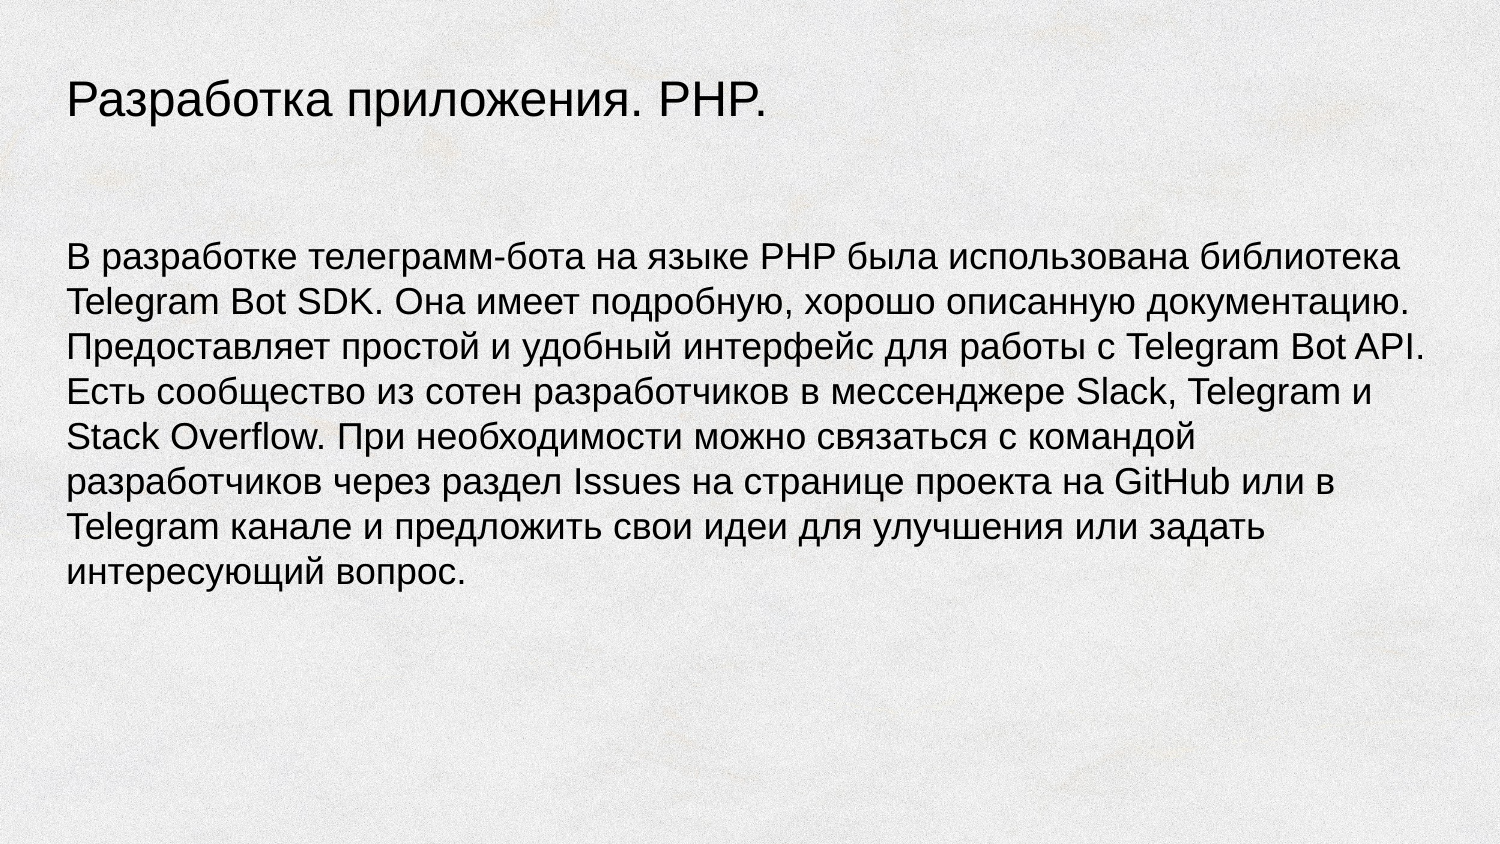

# Разработка приложения. PHP.
В разработке телеграмм-бота на языке PHP была использована библиотека Telegram Bot SDK. Она имеет подробную, хорошо описанную документацию. Предоставляет простой и удобный интерфейс для работы с Telegram Bot API. Есть сообщество из сотен разработчиков в мессенджере Slack, Telegram и Stack Overflow. При необходимости можно связаться с командой разработчиков через раздел Issues на странице проекта на GitHub или в Telegram канале и предложить свои идеи для улучшения или задать интересующий вопрос.